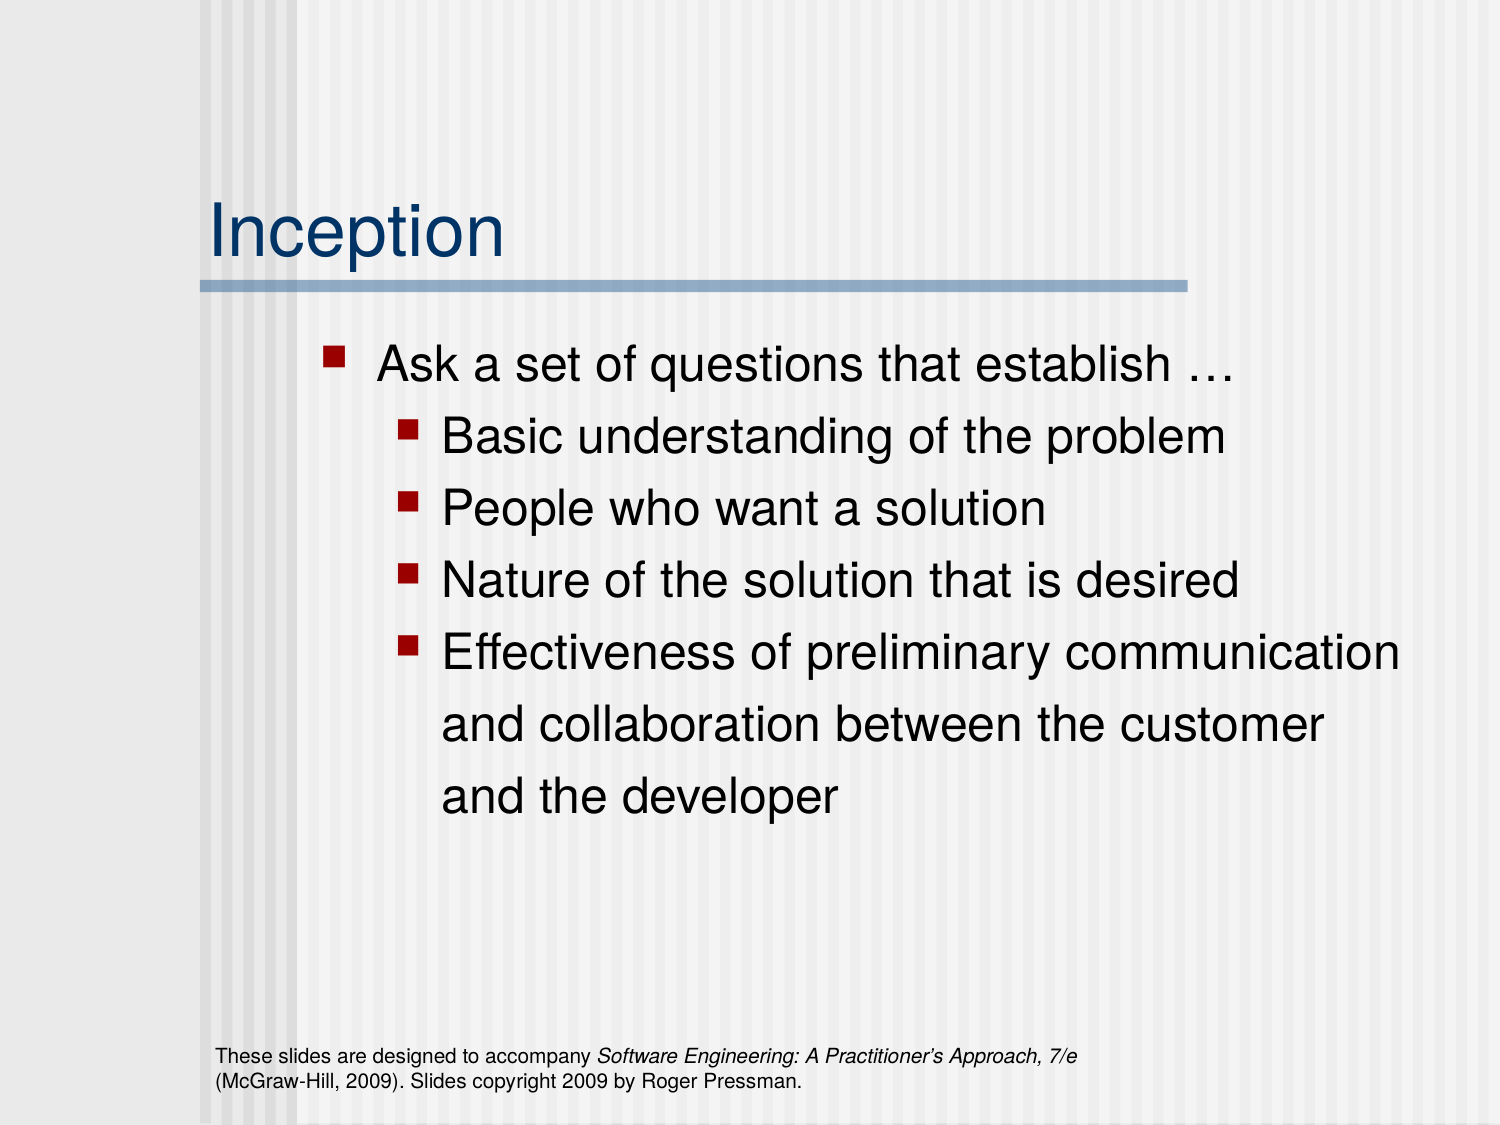

Inception
Ask a set of questions that establish …
Basic understanding of the problem
People who want a solution
Nature of the solution that is desired
Effectiveness of preliminary communication and collaboration between the customer and the developer
These slides are designed to accompany Software Engineering: A Practitioner’s Approach, 7/e (McGraw-Hill, 2009). Slides copyright 2009 by Roger Pressman.
6